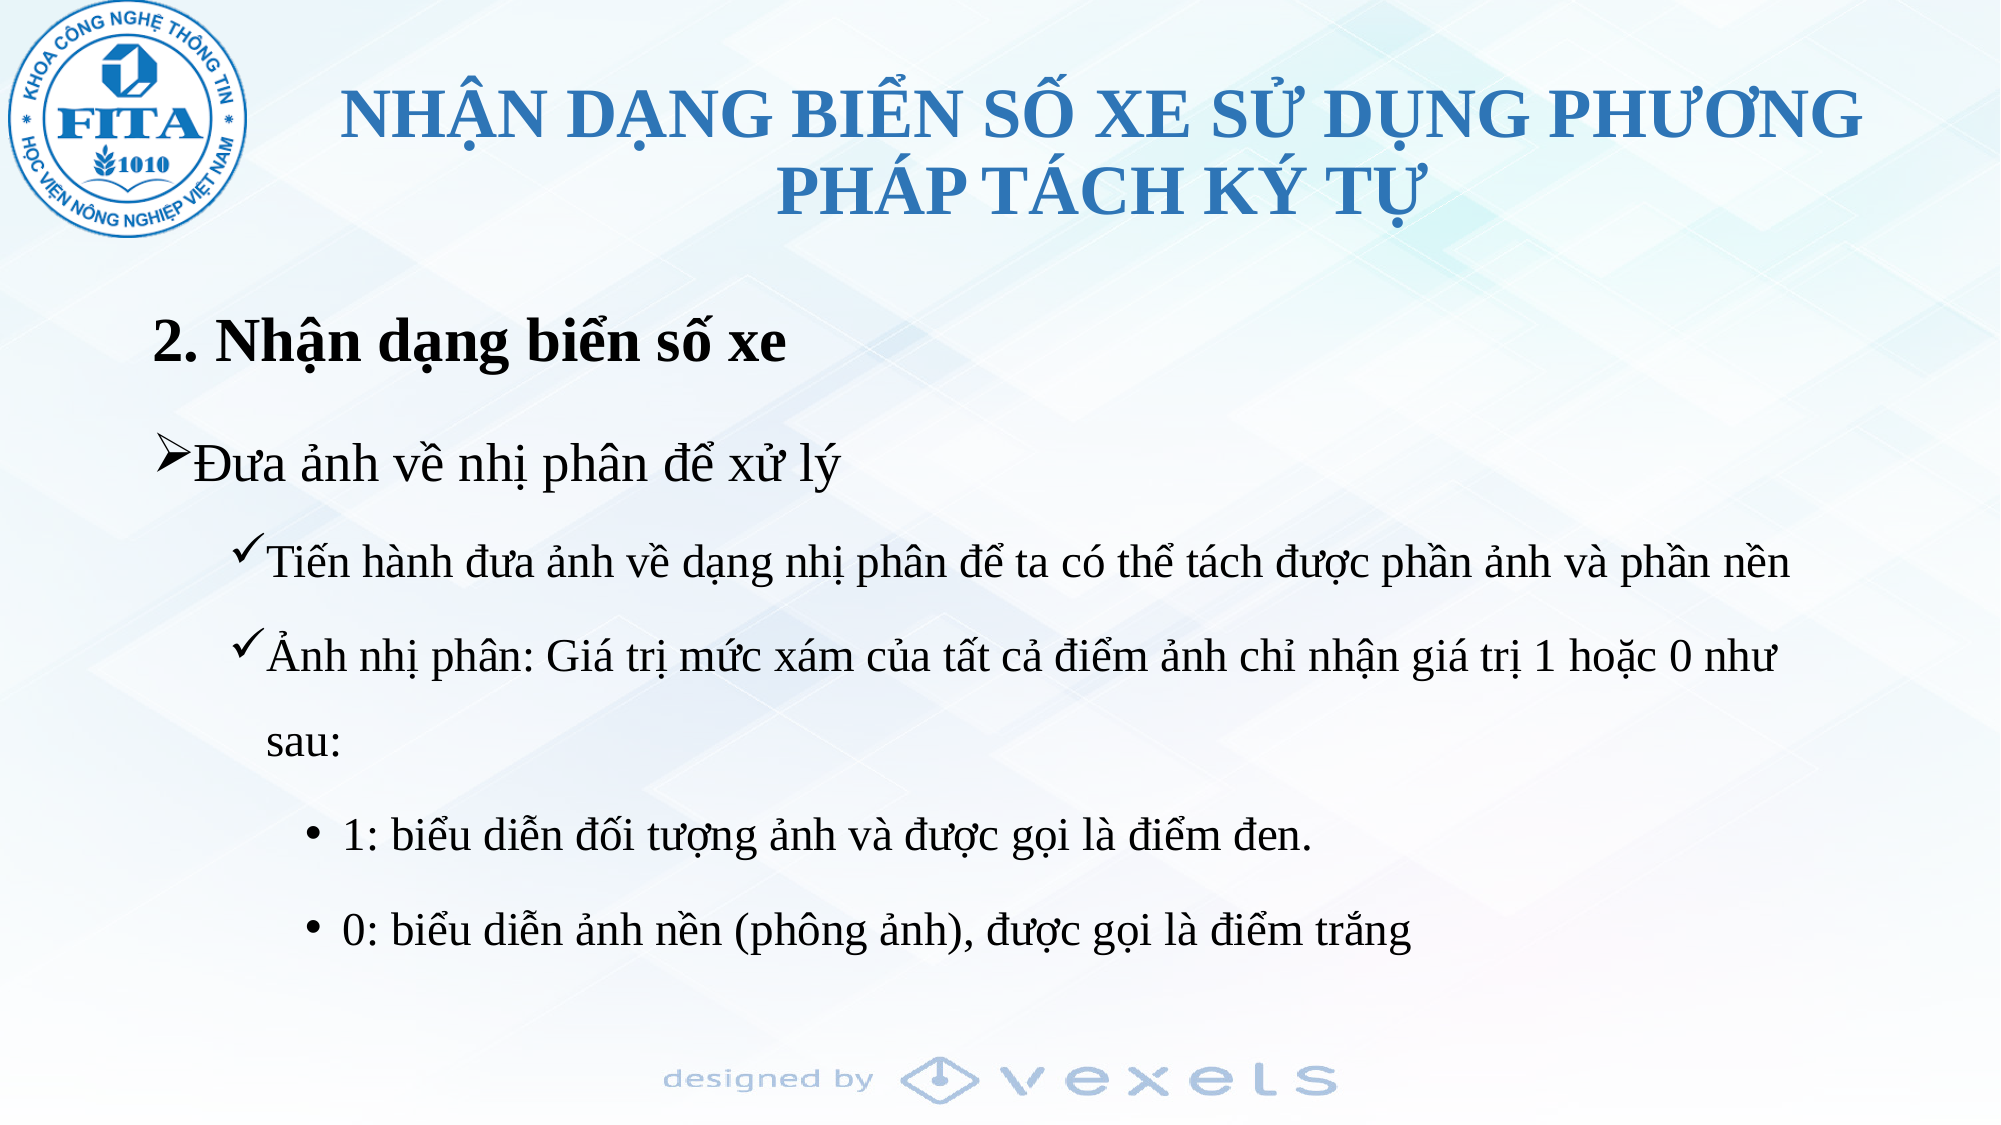

# NHẬN DẠNG BIỂN SỐ XE SỬ DỤNG PHƯƠNG PHÁP TÁCH KÝ TỰ
2. Nhận dạng biển số xe
Đưa ảnh về nhị phân để xử lý
Tiến hành đưa ảnh về dạng nhị phân để ta có thể tách được phần ảnh và phần nền
Ảnh nhị phân: Giá trị mức xám của tất cả điểm ảnh chỉ nhận giá trị 1 hoặc 0 như sau:
1: biểu diễn đối tượng ảnh và được gọi là điểm đen.
0: biểu diễn ảnh nền (phông ảnh), được gọi là điểm trắng